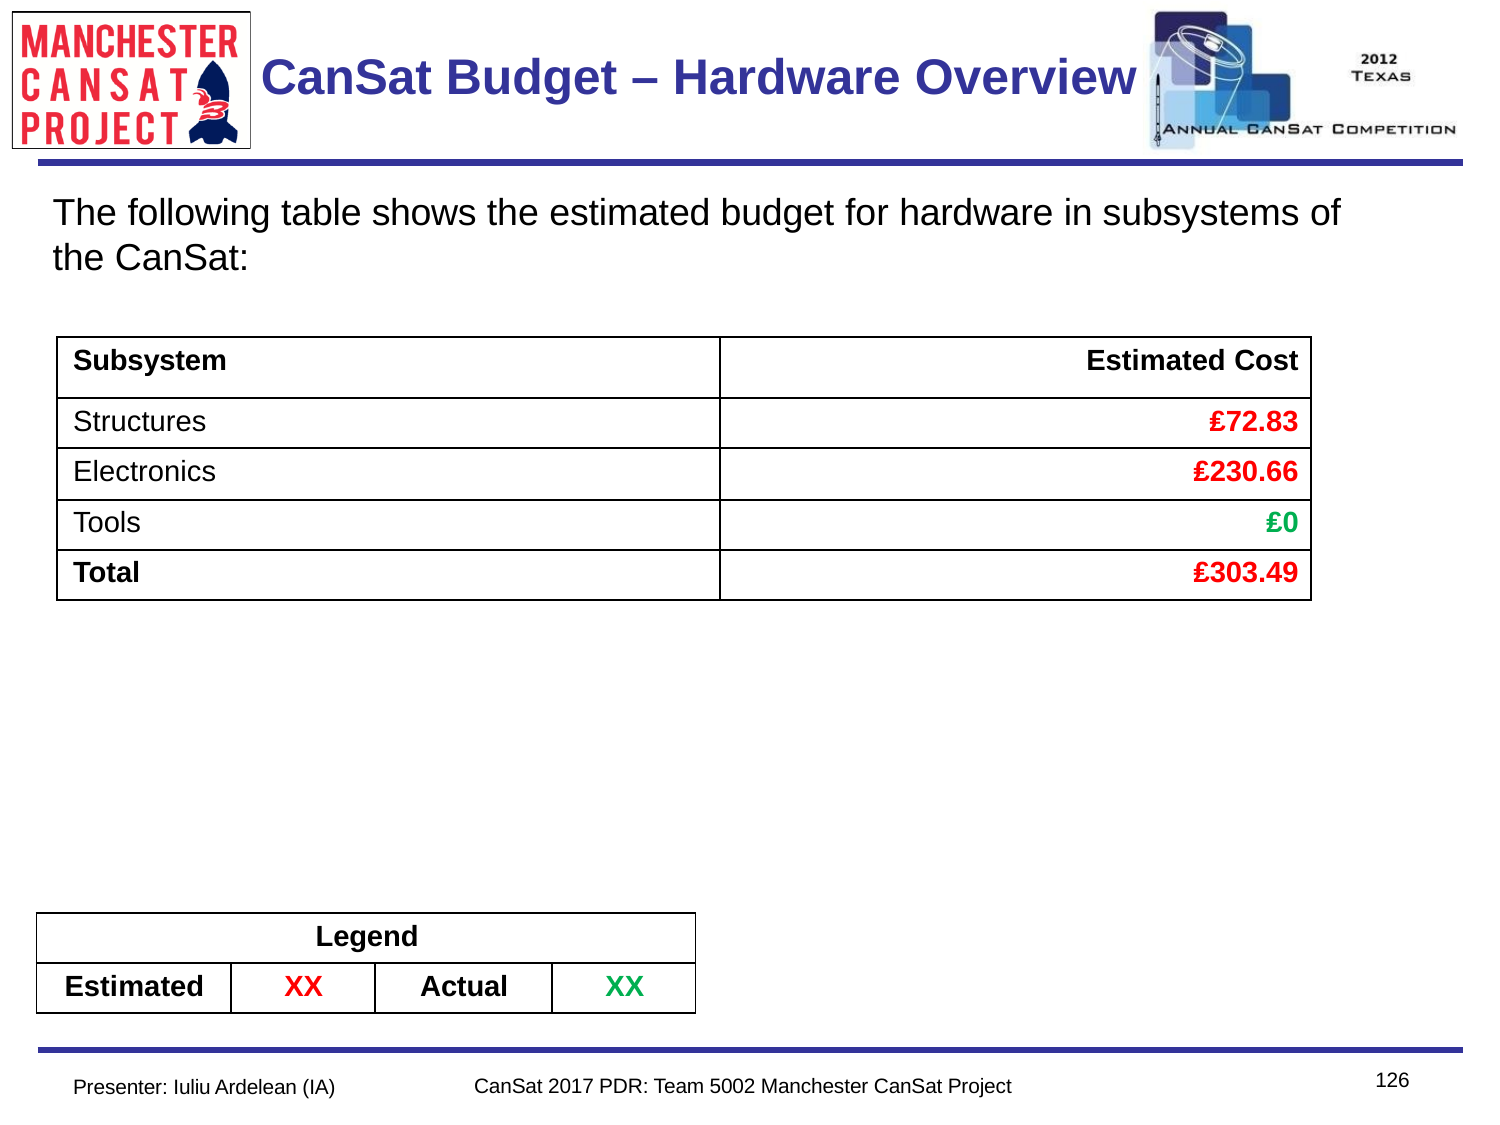

Team Logo
Here
(If You Want)

# CanSat Budget – Hardware Overview

The following table shows the estimated budget for hardware in subsystems of  the CanSat:
| Subsystem | Estimated Cost |
| --- | --- |
| Structures | ₤72.83 |
| Electronics | ₤230.66 |
| Tools | ₤0 |
| Total | ₤303.49 |
| Legend |  |  |  |
| --- | --- | --- | --- |
| Estimated | XX | Actual | XX |
126
CanSat 2017 PDR: Team 5002 Manchester CanSat Project
Presenter: Iuliu Ardelean (IA)